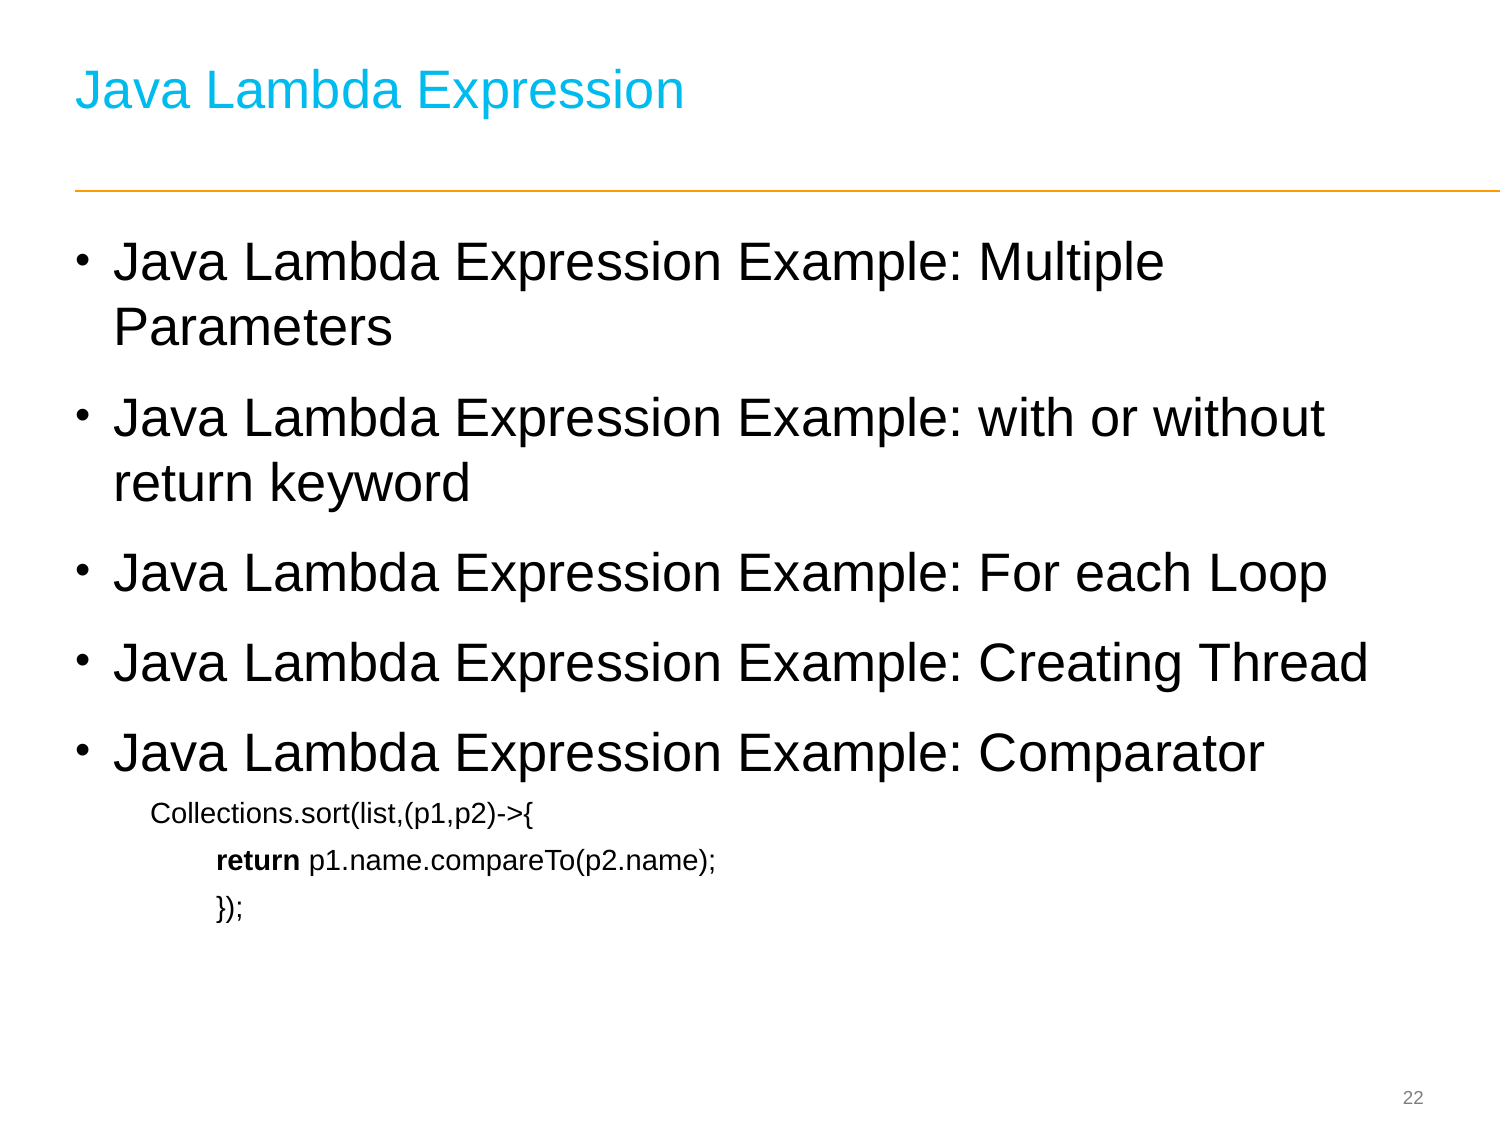

# Java Lambda Expression
Java Lambda Expression Example: Multiple Parameters
Java Lambda Expression Example: with or without return keyword
Java Lambda Expression Example: For each Loop
Java Lambda Expression Example: Creating Thread
Java Lambda Expression Example: Comparator
Collections.sort(list,(p1,p2)->{
        return p1.name.compareTo(p2.name);
        });